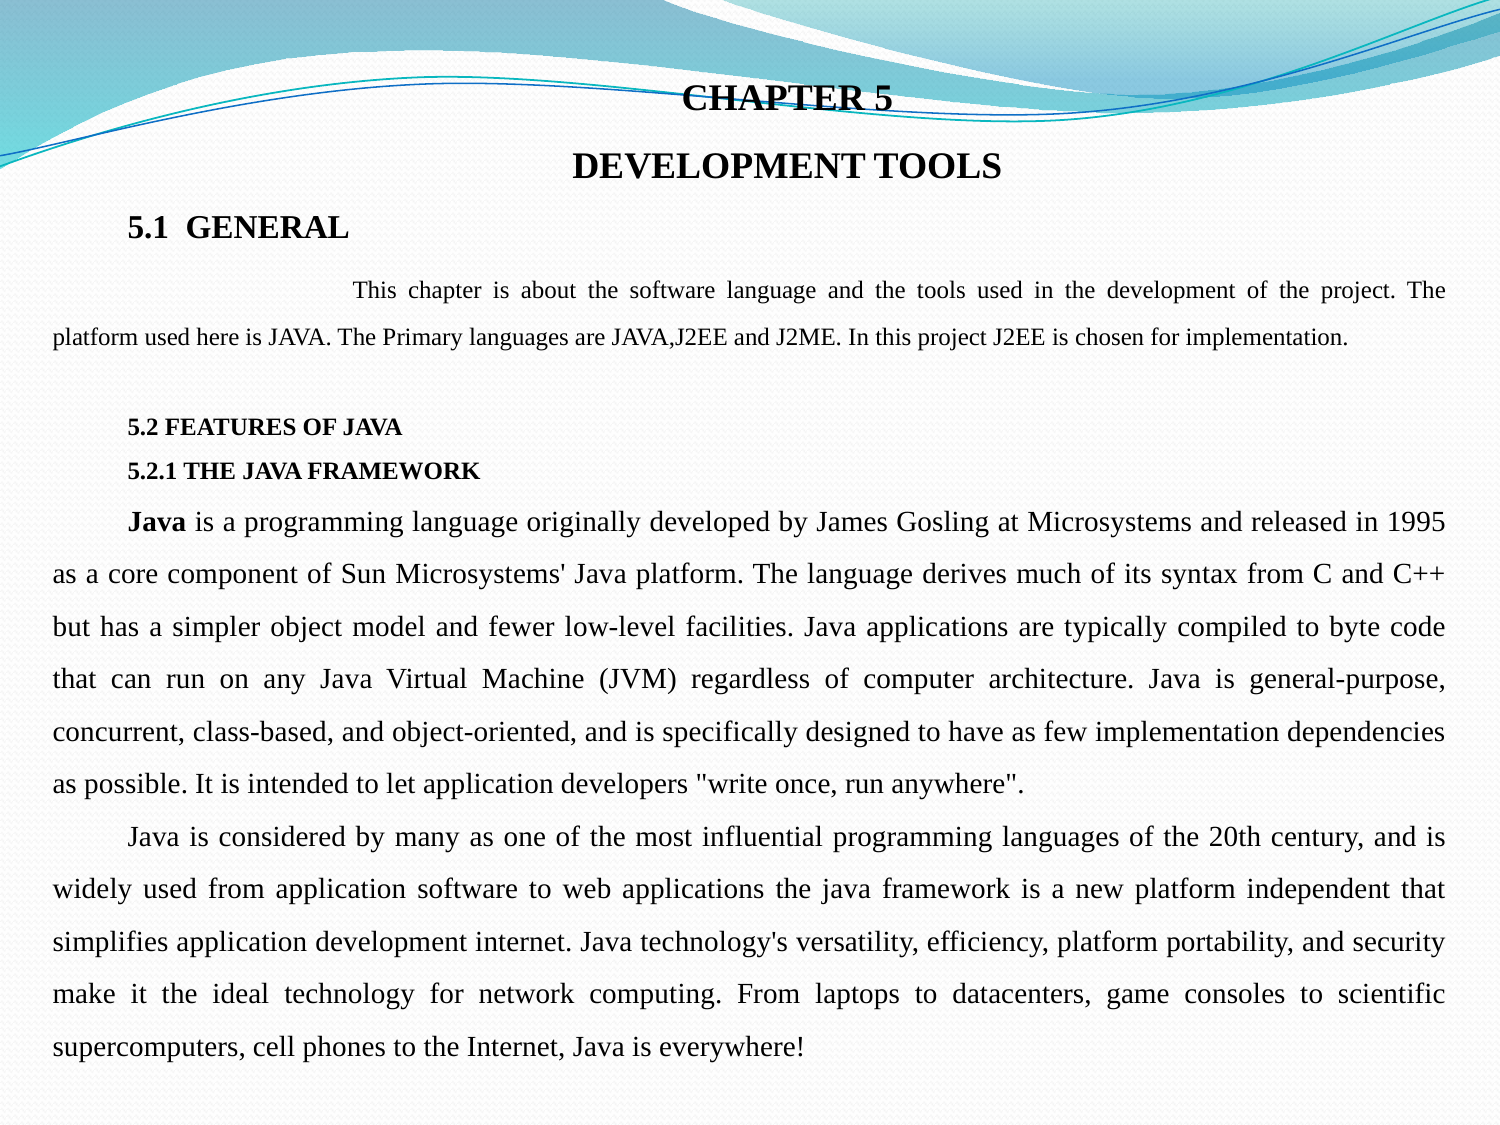

CHAPTER 5
DEVELOPMENT TOOLS
5.1  GENERAL
		This chapter is about the software language and the tools used in the development of the project. The platform used here is JAVA. The Primary languages are JAVA,J2EE and J2ME. In this project J2EE is chosen for implementation.

5.2 FEATURES OF JAVA
5.2.1 THE JAVA FRAMEWORK
Java is a programming language originally developed by James Gosling at Microsystems and released in 1995 as a core component of Sun Microsystems' Java platform. The language derives much of its syntax from C and C++ but has a simpler object model and fewer low-level facilities. Java applications are typically compiled to byte code that can run on any Java Virtual Machine (JVM) regardless of computer architecture. Java is general-purpose, concurrent, class-based, and object-oriented, and is specifically designed to have as few implementation dependencies as possible. It is intended to let application developers "write once, run anywhere".
Java is considered by many as one of the most influential programming languages of the 20th century, and is widely used from application software to web applications the java framework is a new platform independent that simplifies application development internet. Java technology's versatility, efficiency, platform portability, and security make it the ideal technology for network computing. From laptops to datacenters, game consoles to scientific supercomputers, cell phones to the Internet, Java is everywhere!